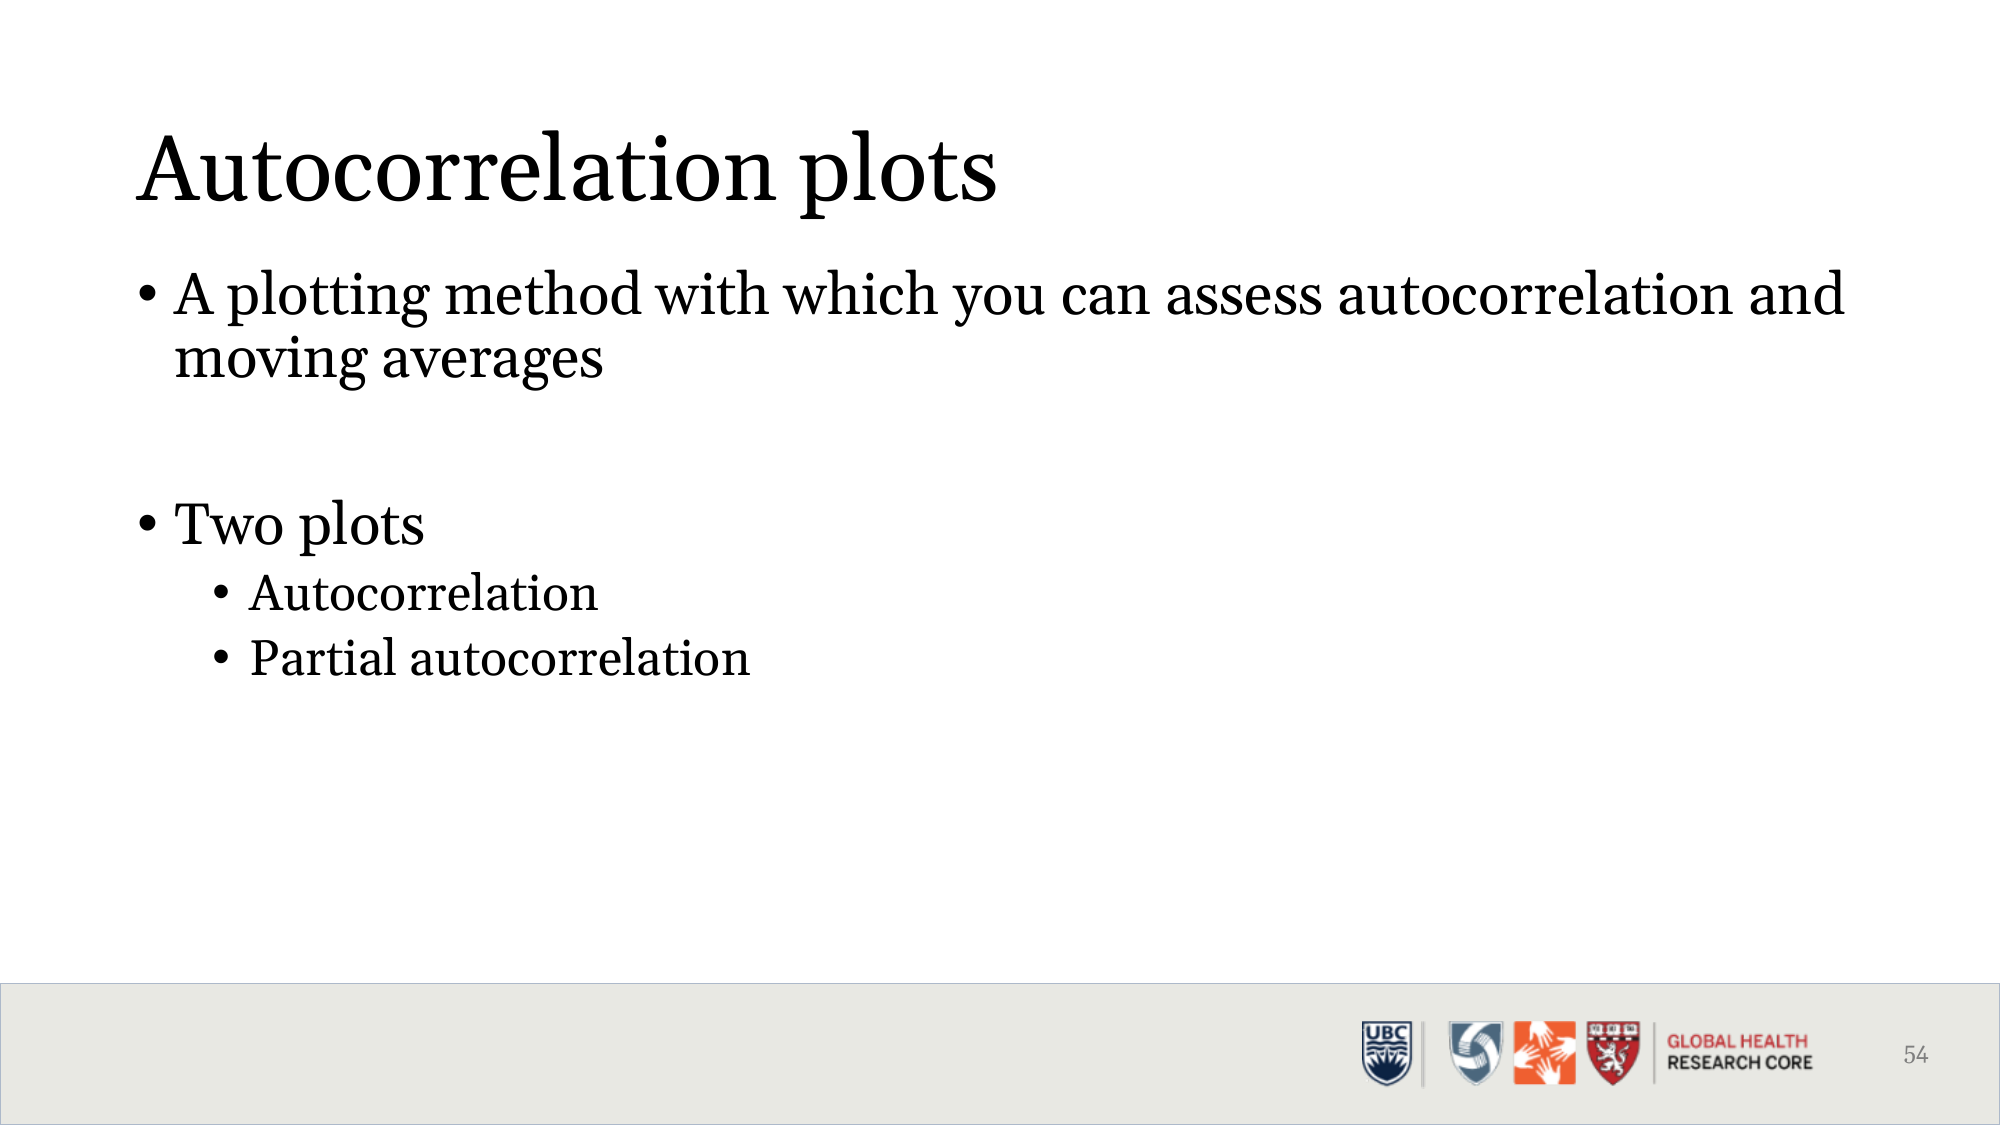

# Autocorrelation plots
A plotting method with which you can assess autocorrelation and moving averages

Two plots
Autocorrelation
Partial autocorrelation